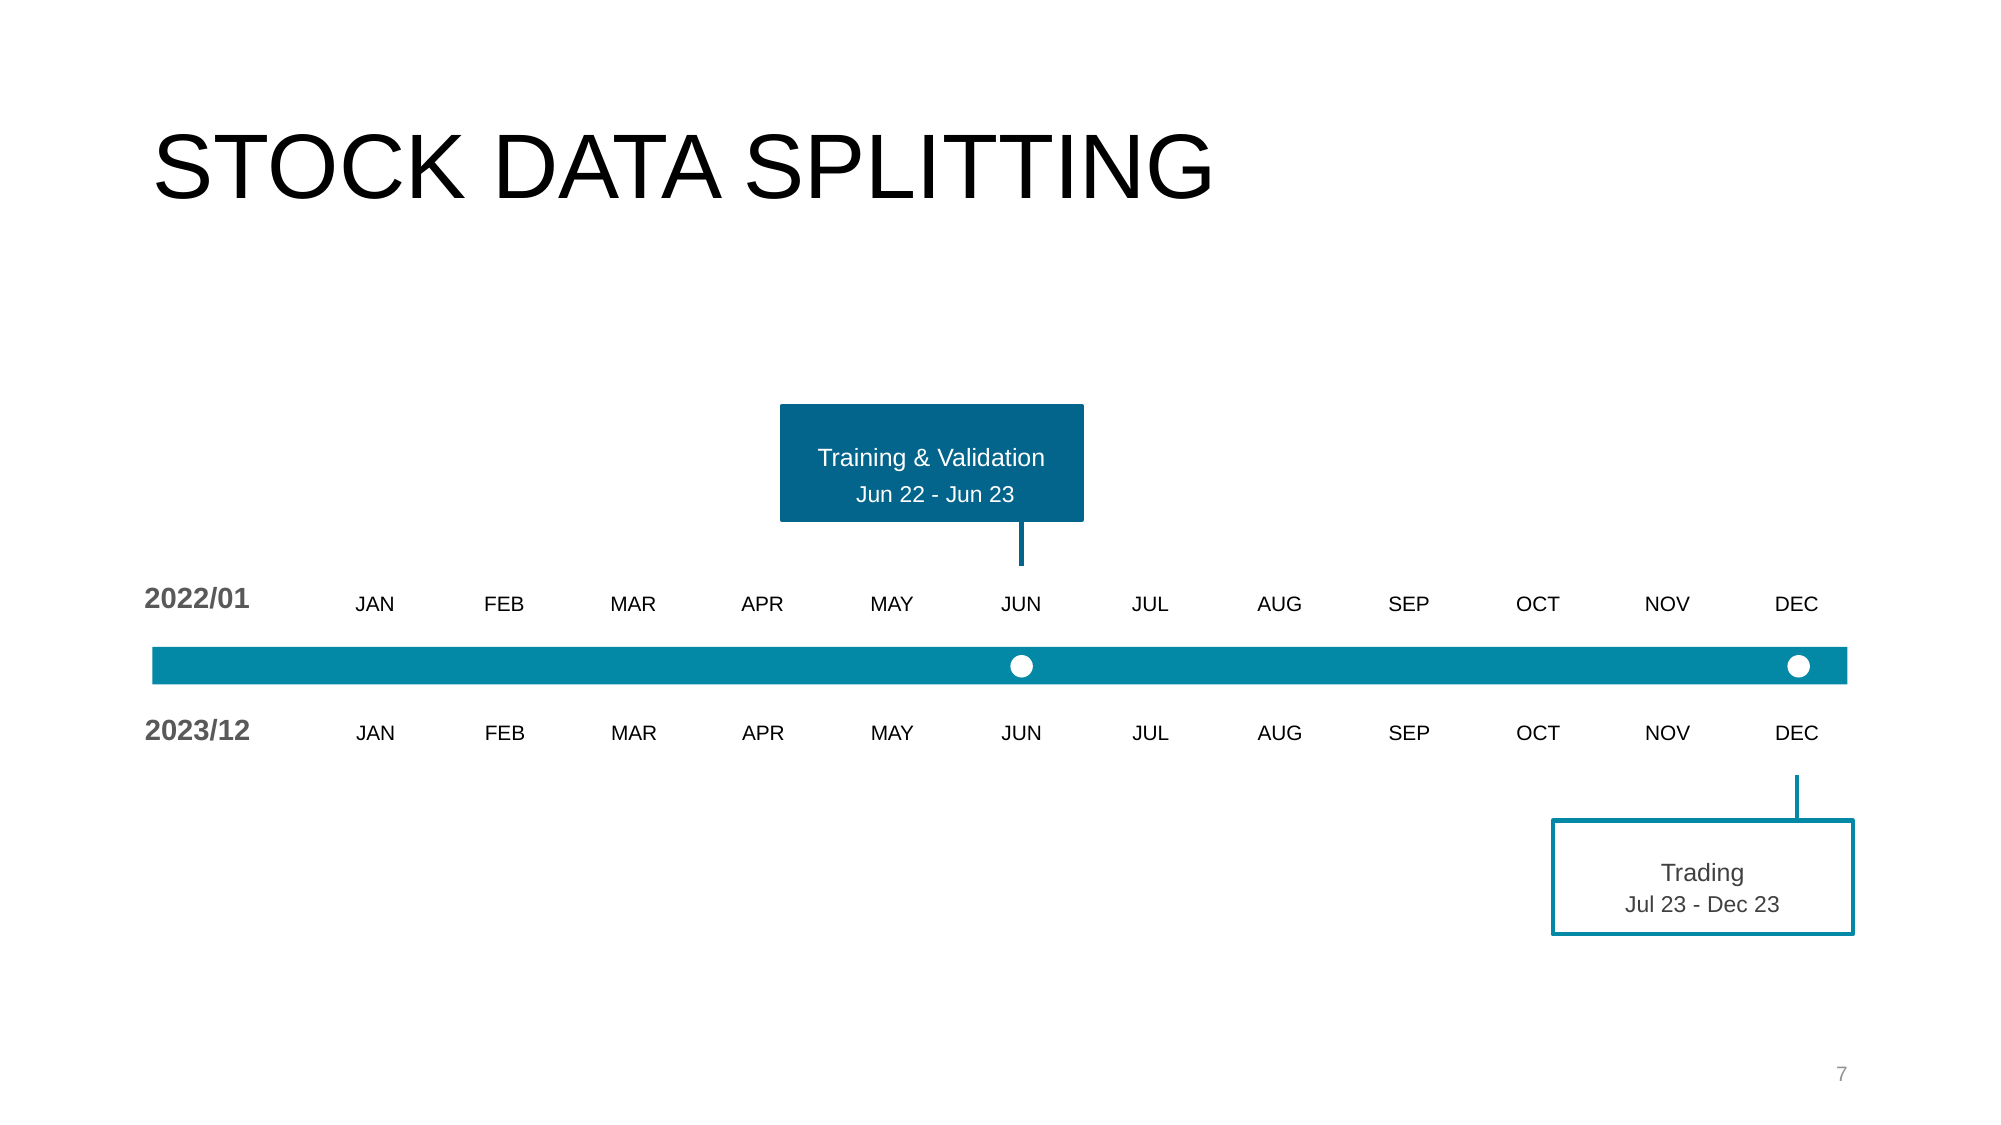

# STOCK DATA SPLITTING
Training & Validation
Jun 22 - Jun 23
2022/01
JAN
FEB
MAR
APR
MAY
JUN
JUL
AUG
SEP
OCT
NOV
DEC

2023/12
JAN
FEB
MAR
APR
MAY
JUN
JUL
AUG
SEP
OCT
NOV
DEC
Trading
 20XX
Jul 23 - Dec 23
7